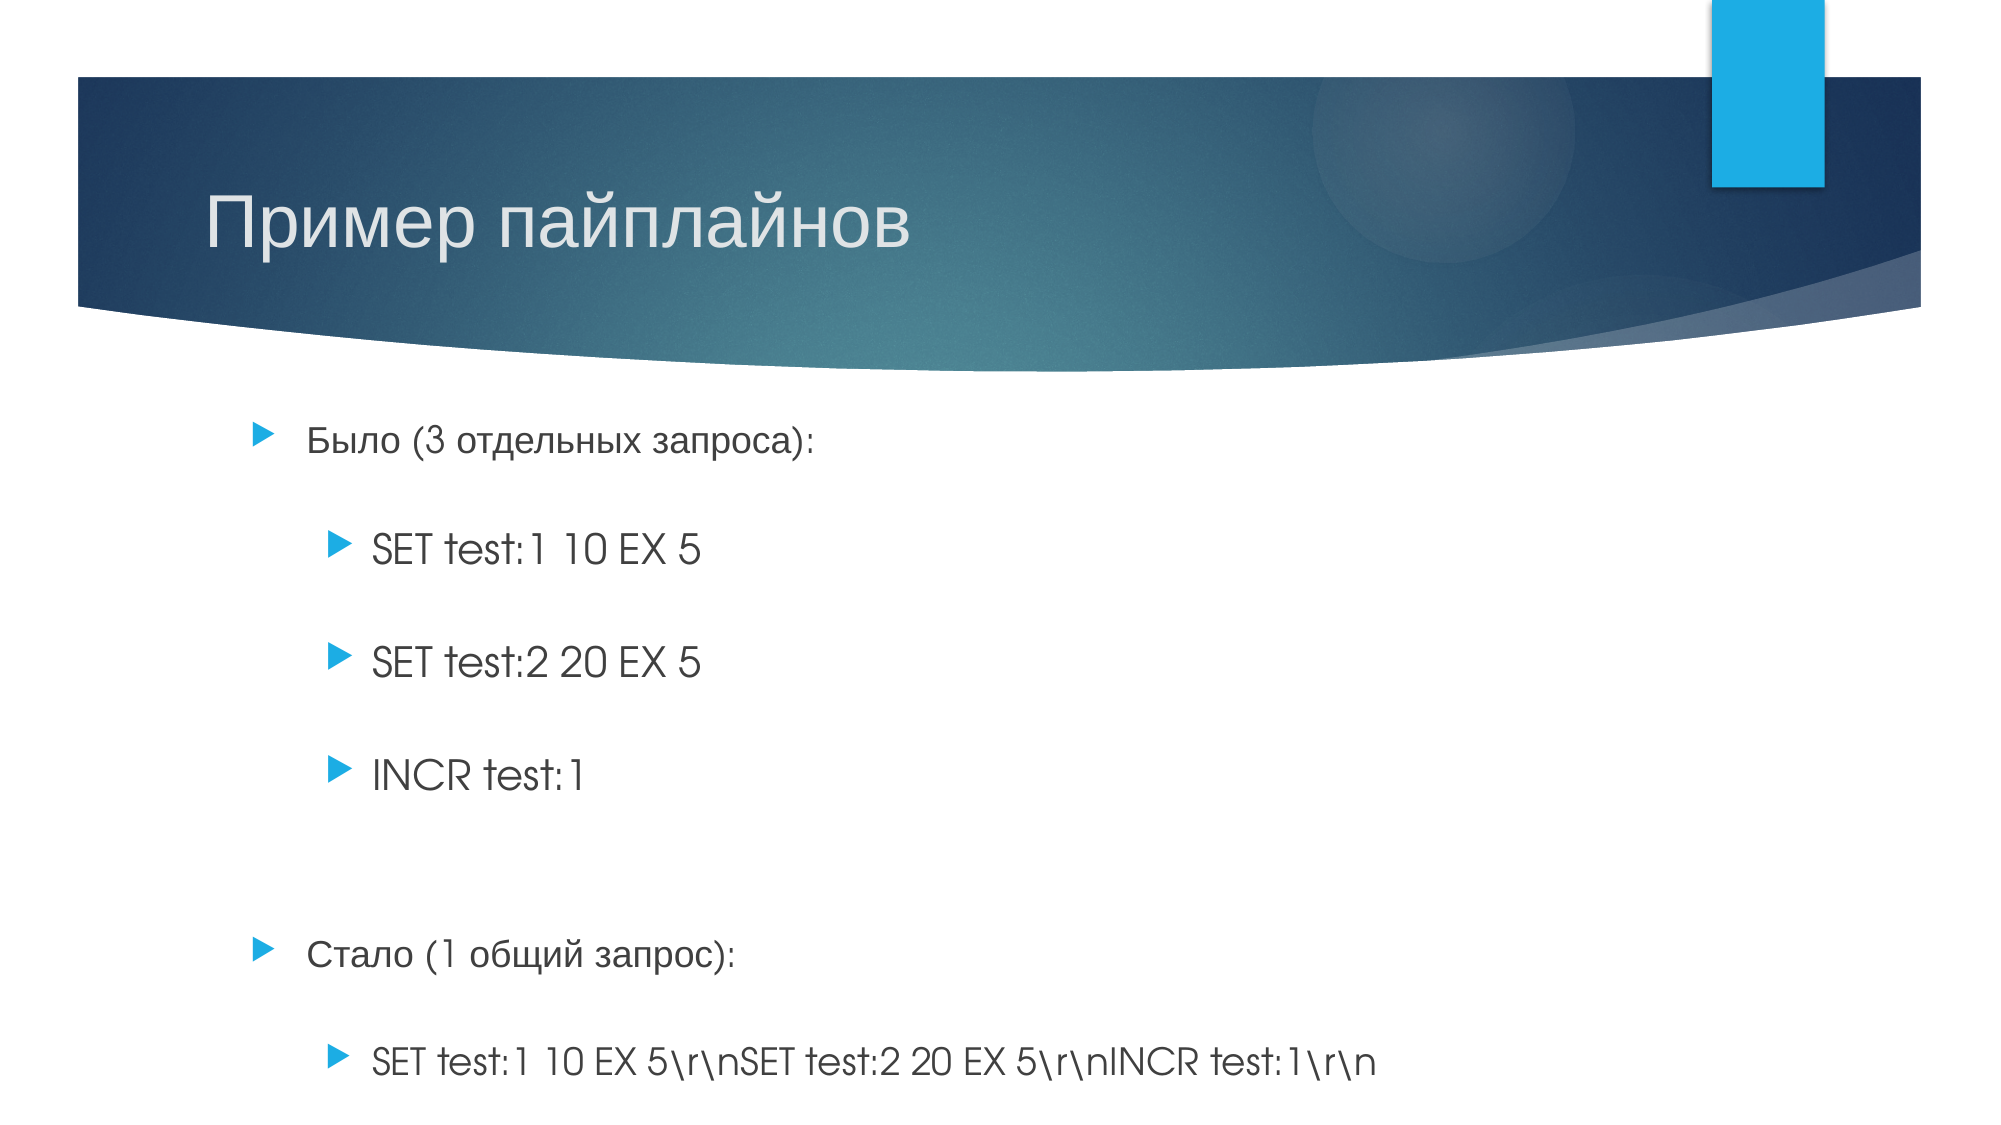

# Пример пайплайнов
Было (3 отдельных запроса):
SET test:1 10 EX 5
SET test:2 20 EX 5
INCR test:1

Стало (1 общий запрос):
SET test:1 10 EX 5\r\nSET test:2 20 EX 5\r\nINCR test:1\r\n